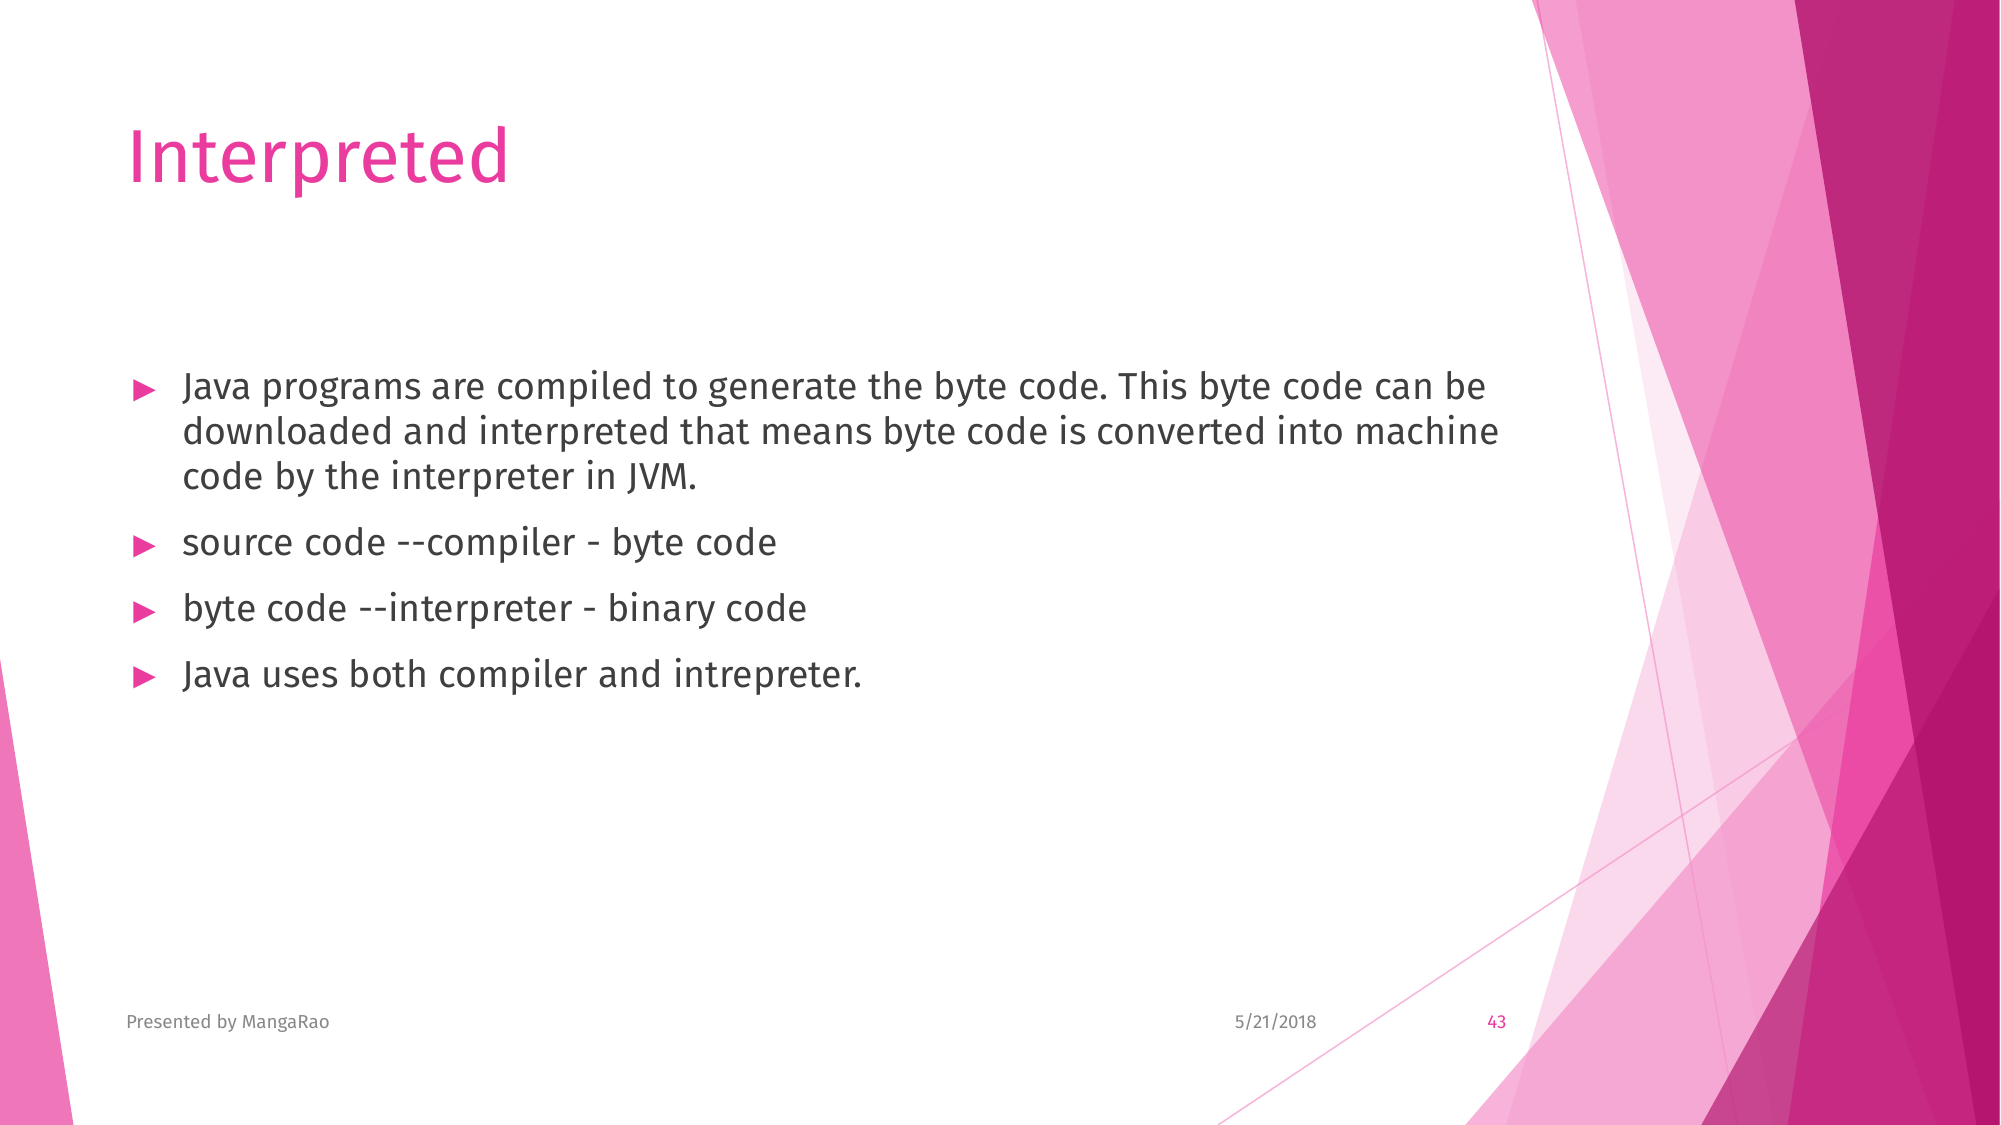

# Interpreted
Java programs are compiled to generate the byte code. This byte code can be downloaded and interpreted that means byte code is converted into machine code by the interpreter in JVM.
source code --compiler - byte code
byte code --interpreter - binary code
Java uses both compiler and intrepreter.
Presented by MangaRao
5/21/2018
43